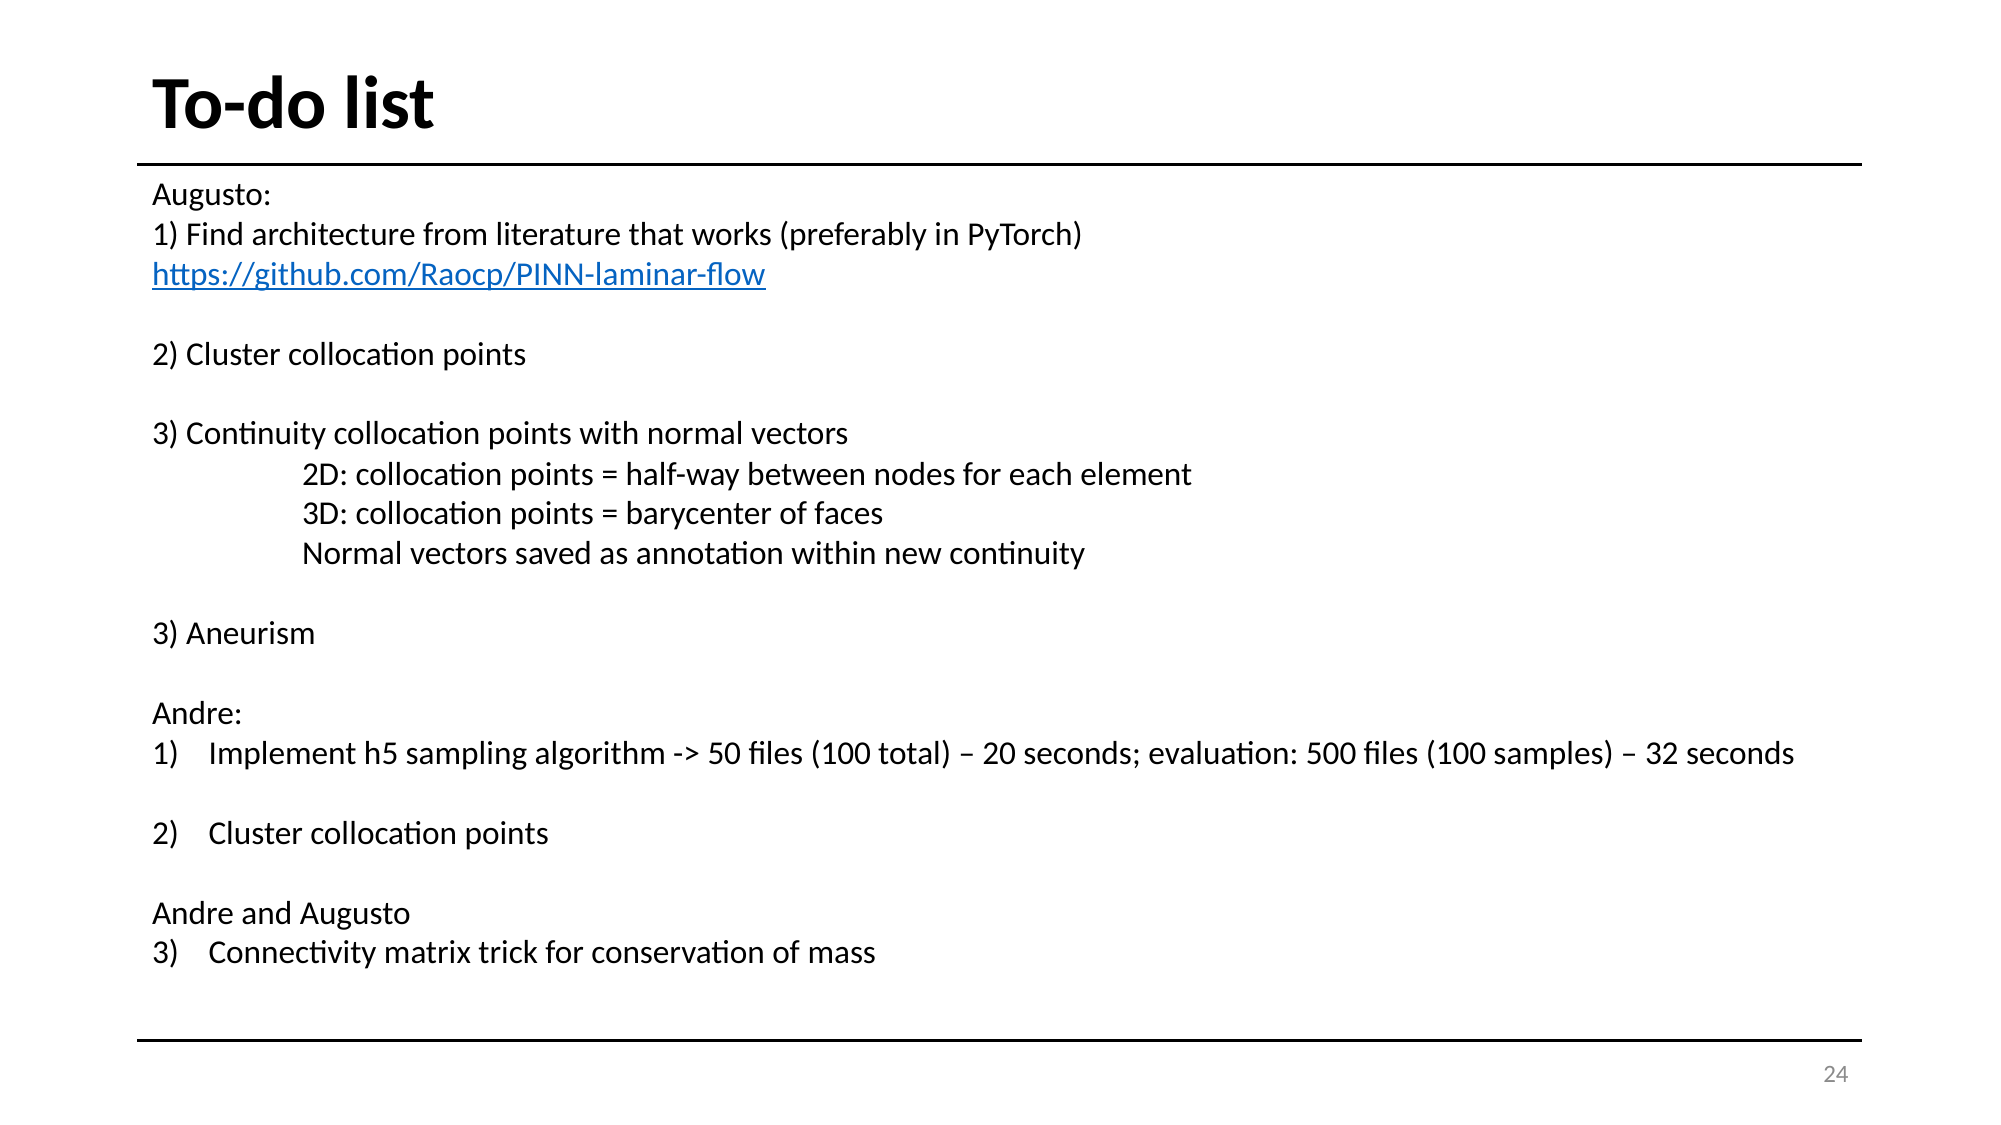

# To-do list
Augusto:
1) Find architecture from literature that works (preferably in PyTorch)
https://github.com/Raocp/PINN-laminar-flow

2) Cluster collocation points

3) Continuity collocation points with normal vectors
	2D: collocation points = half-way between nodes for each element
	3D: collocation points = barycenter of faces
	Normal vectors saved as annotation within new continuity

3) Aneurism

Andre:
Implement h5 sampling algorithm -> 50 files (100 total) – 20 seconds; evaluation: 500 files (100 samples) – 32 seconds

Cluster collocation points

Andre and Augusto
Connectivity matrix trick for conservation of mass